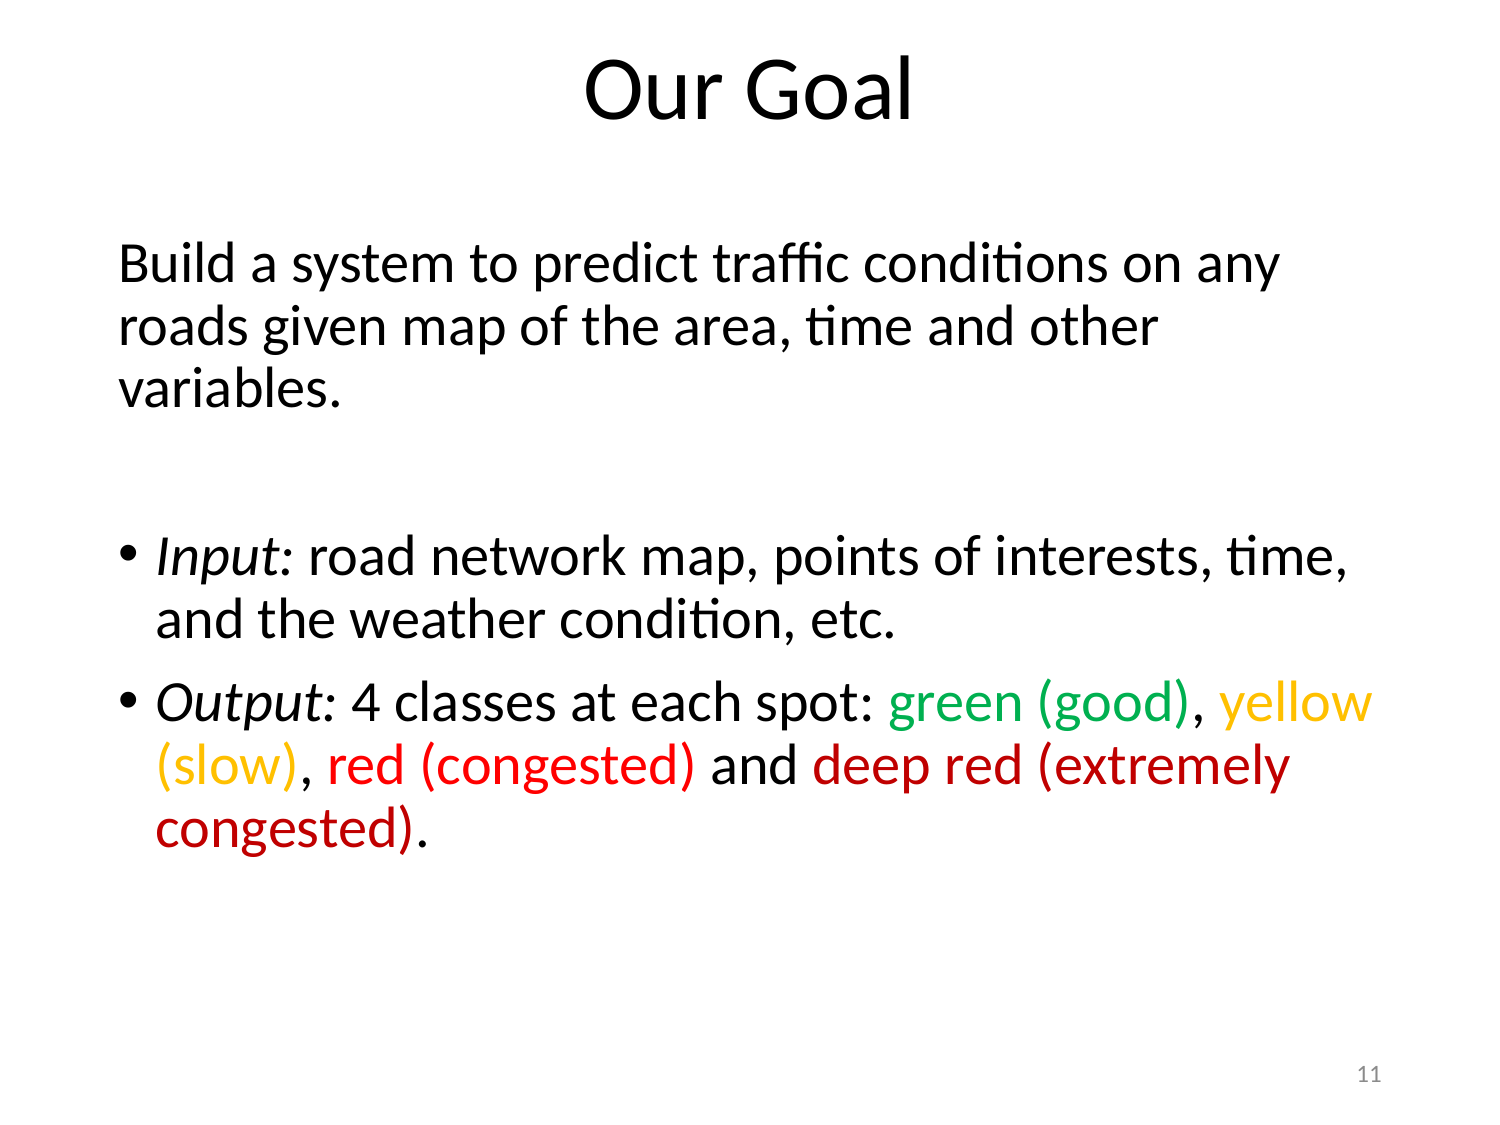

# Our Goal
Build a system to predict traffic conditions on any roads given map of the area, time and other variables.

Input: road network map, points of interests, time, and the weather condition, etc.
Output: 4 classes at each spot: green (good), yellow (slow), red (congested) and deep red (extremely congested).
11